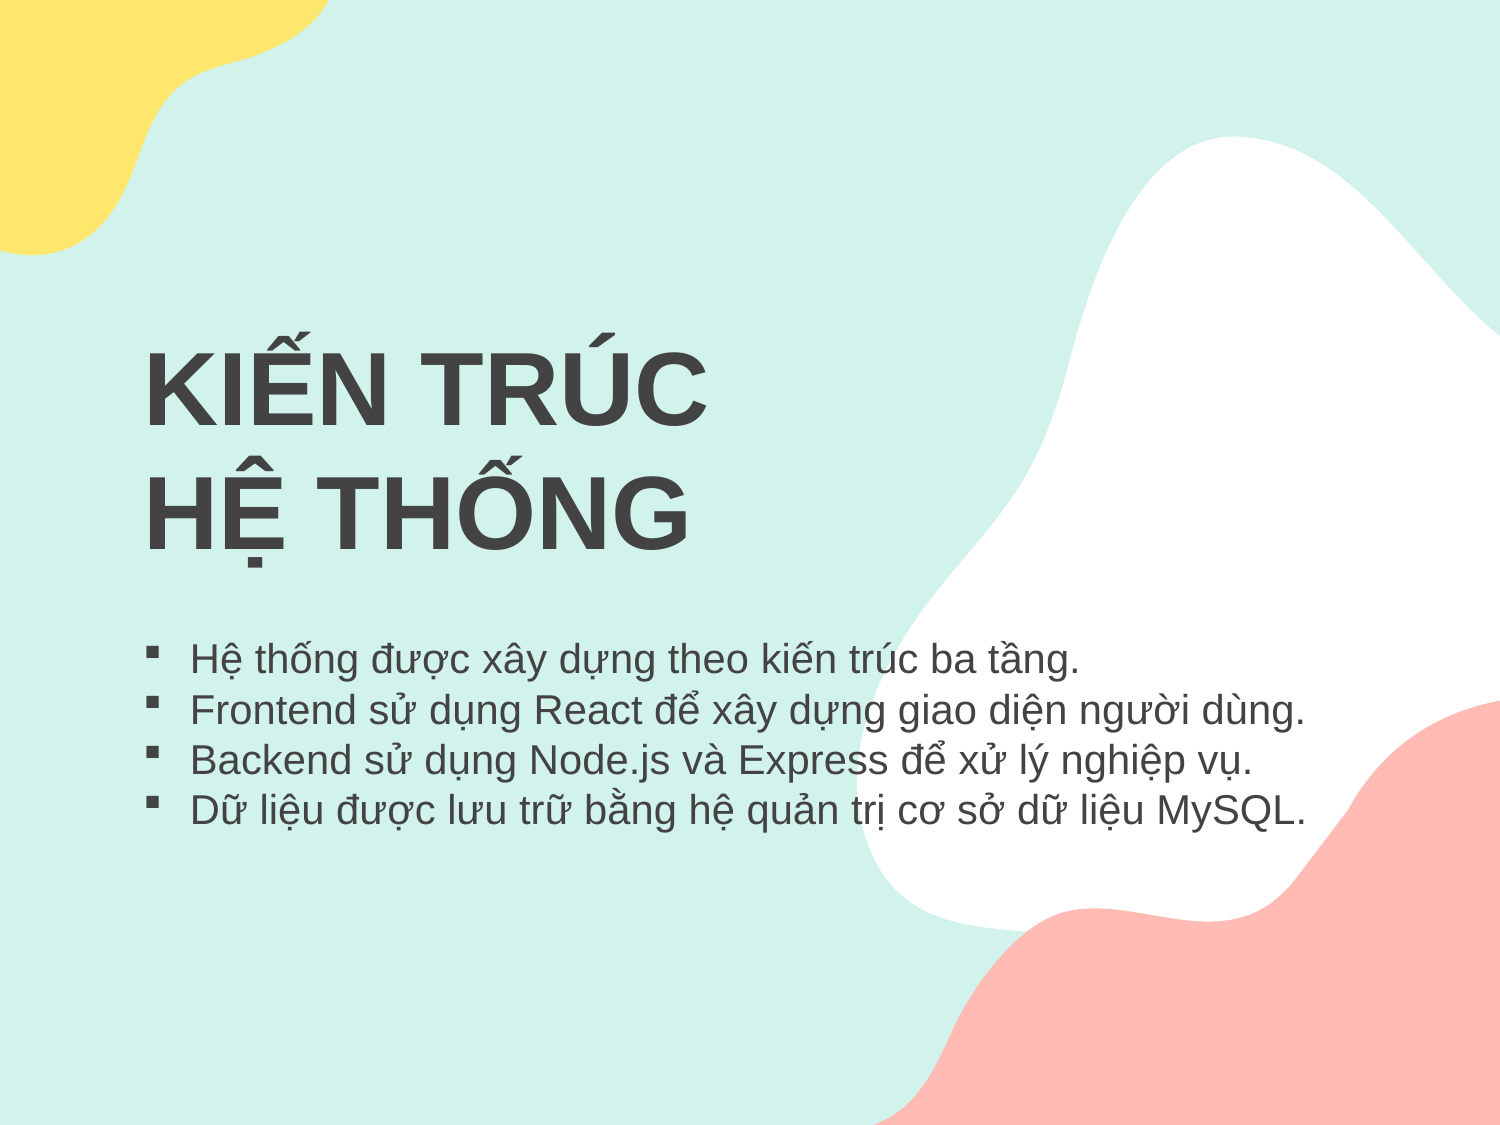

# KIẾN TRÚC HỆ THỐNG
Hệ thống được xây dựng theo kiến trúc ba tầng.
Frontend sử dụng React để xây dựng giao diện người dùng.
Backend sử dụng Node.js và Express để xử lý nghiệp vụ.
Dữ liệu được lưu trữ bằng hệ quản trị cơ sở dữ liệu MySQL.